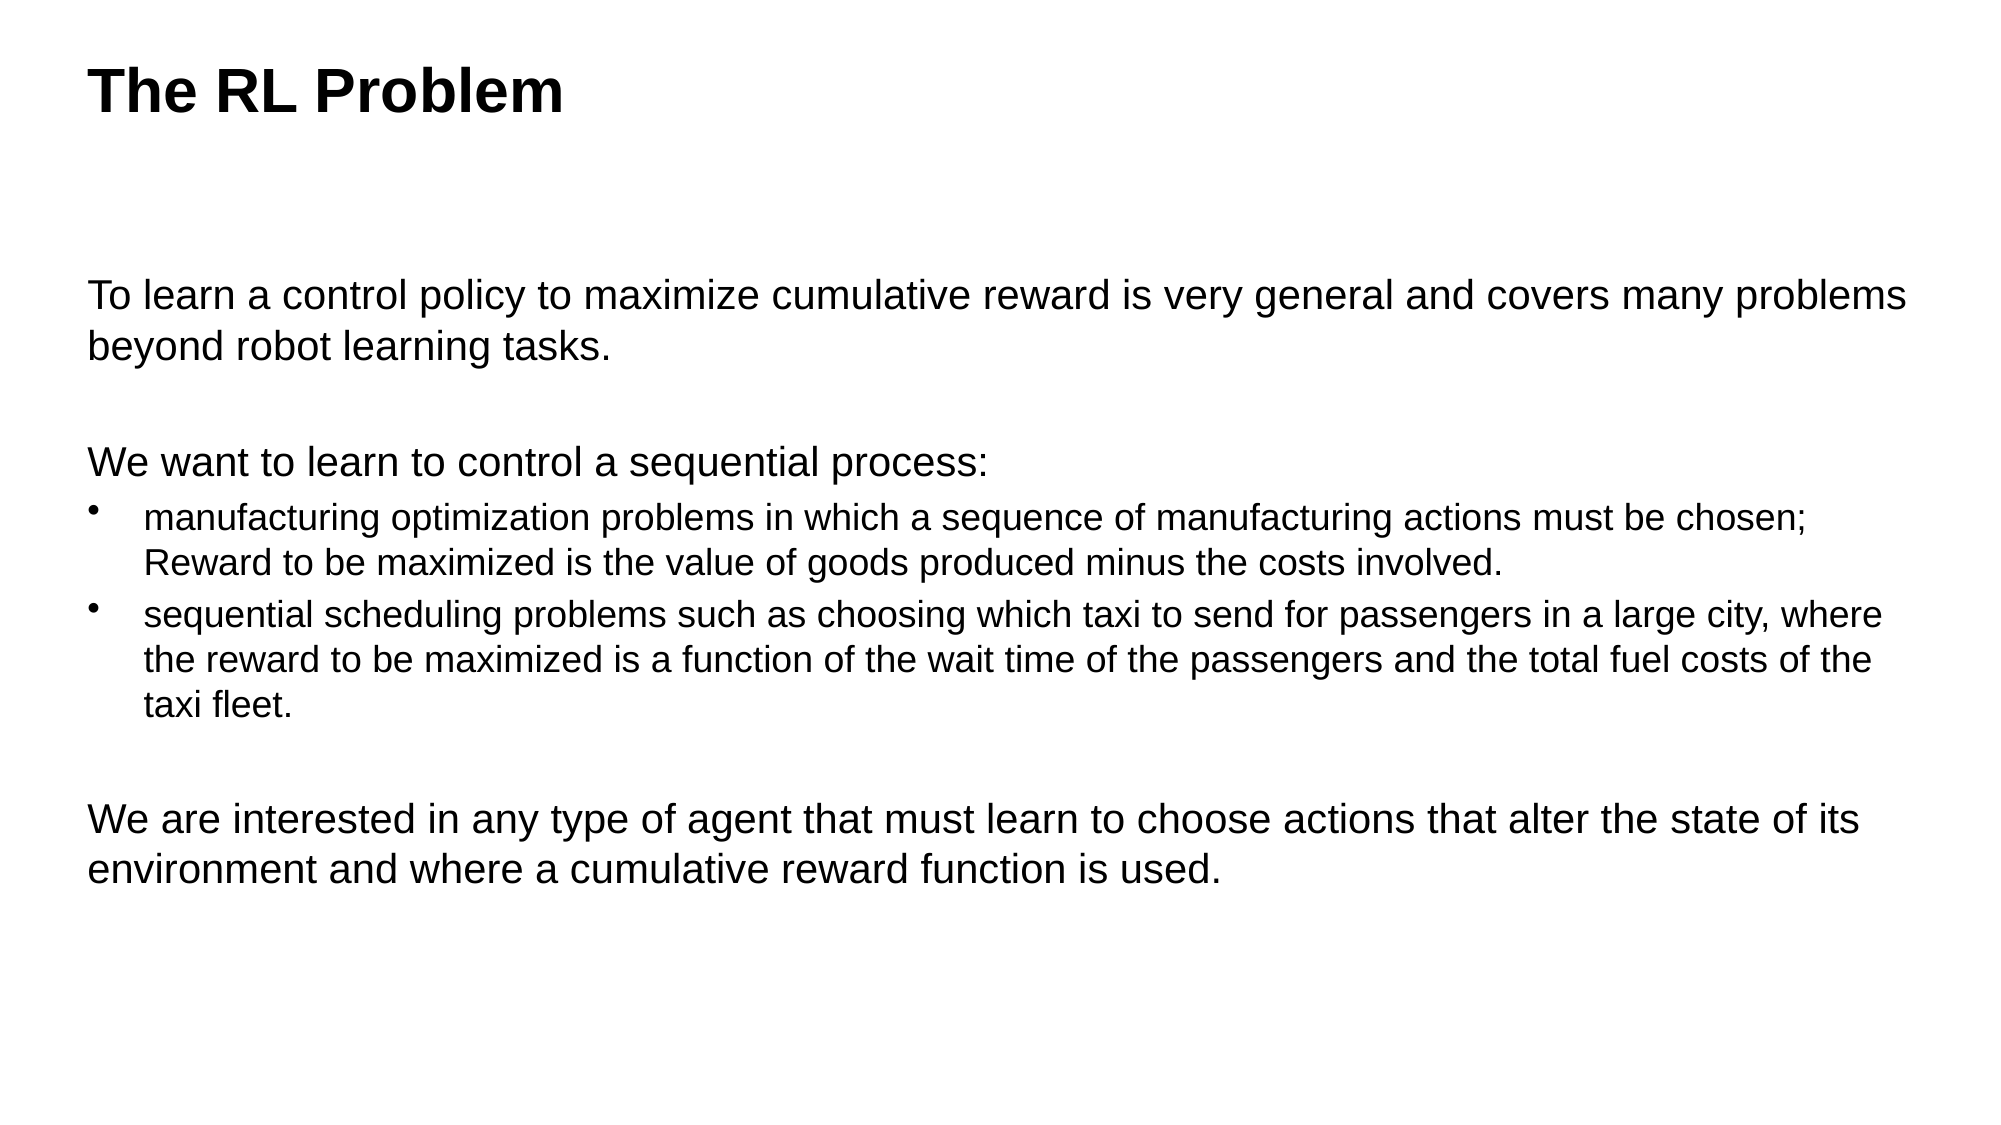

# The RL Problem
To learn a control policy to maximize cumulative reward is very general and covers many problems beyond robot learning tasks.

We want to learn to control a sequential process:
manufacturing optimization problems in which a sequence of manufacturing actions must be chosen; Reward to be maximized is the value of goods produced minus the costs involved.
sequential scheduling problems such as choosing which taxi to send for passengers in a large city, where the reward to be maximized is a function of the wait time of the passengers and the total fuel costs of the taxi fleet.

We are interested in any type of agent that must learn to choose actions that alter the state of its environment and where a cumulative reward function is used.